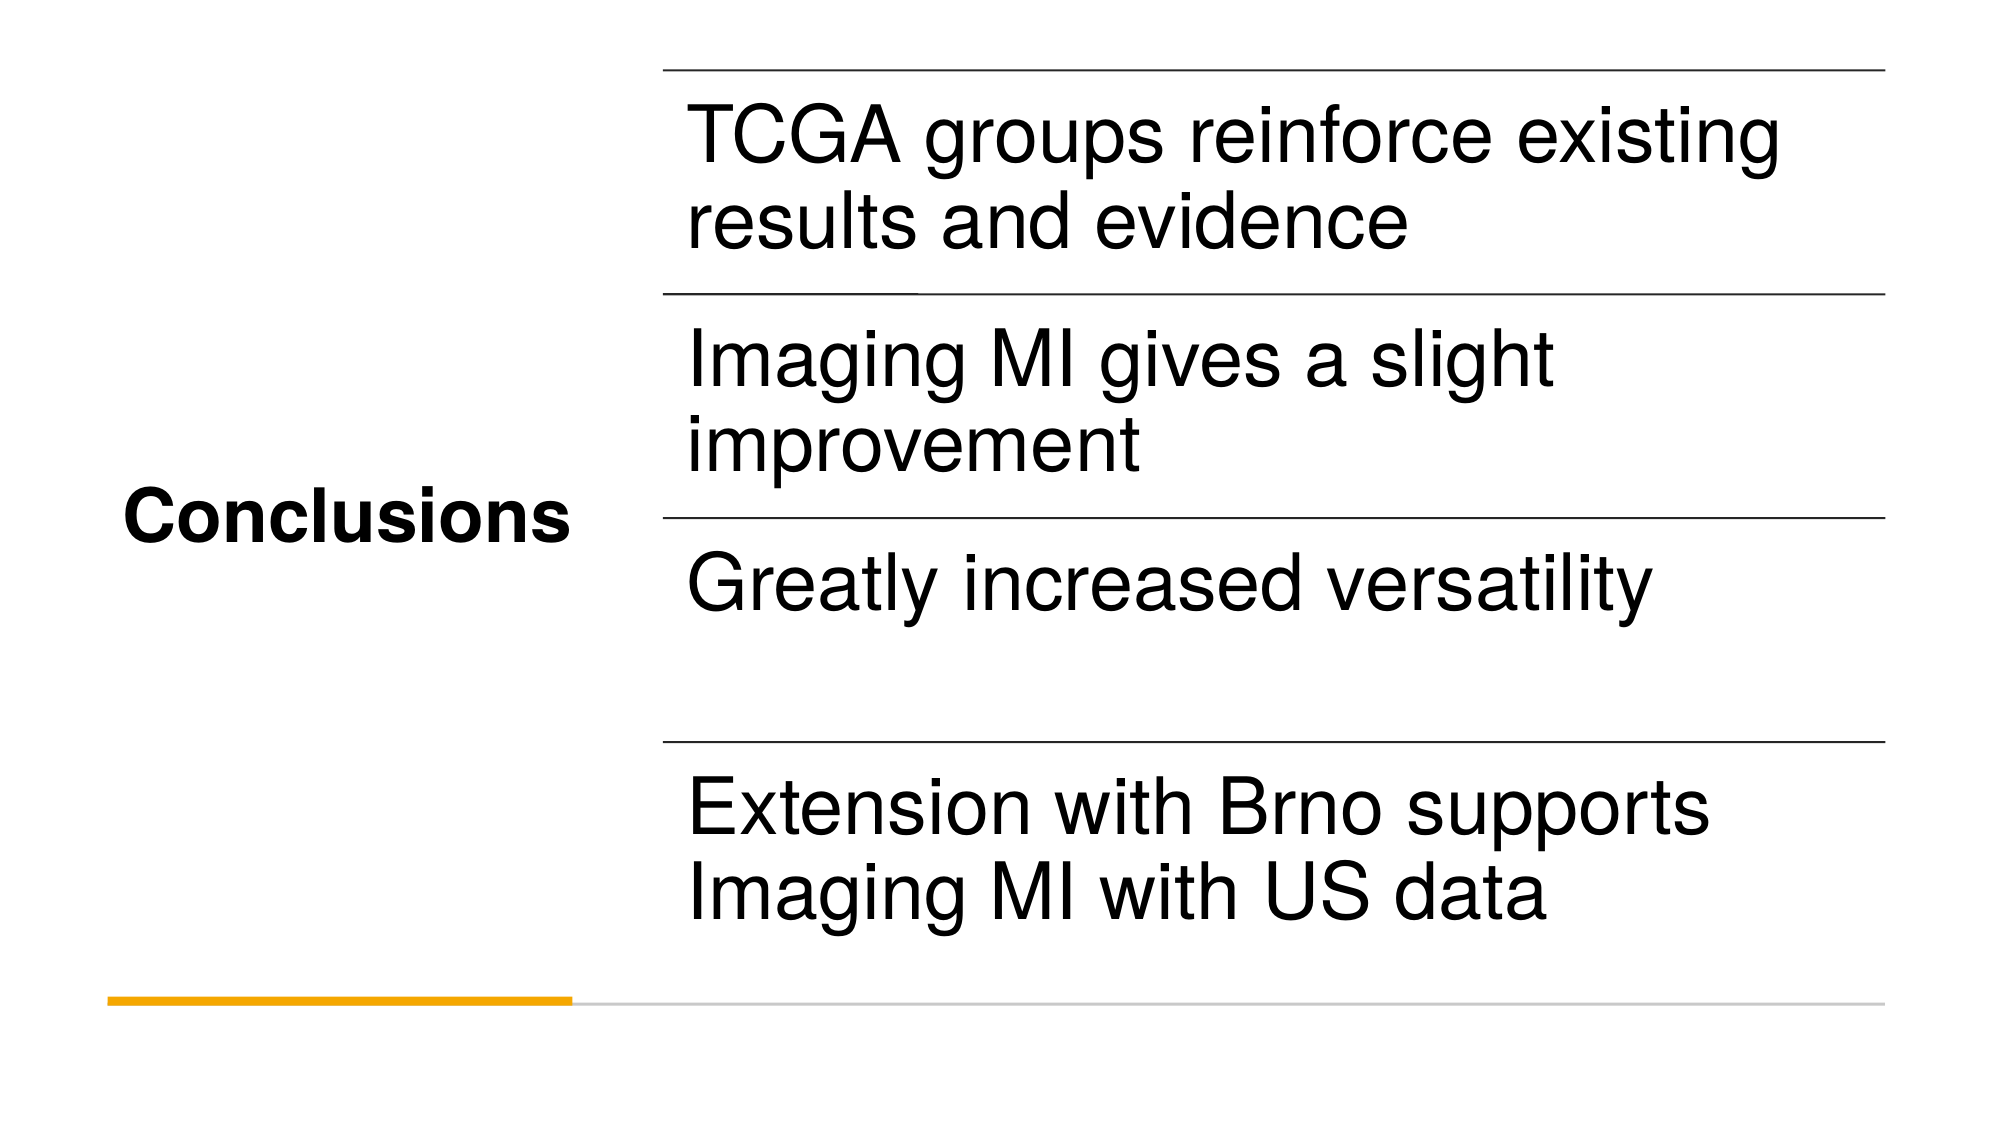

# Conclusions
TCGA groups reinforce existing results and evidence
Imaging MI gives a slight improvement
Greatly increased versatility
Extension with Brno supports Imaging MI with US data